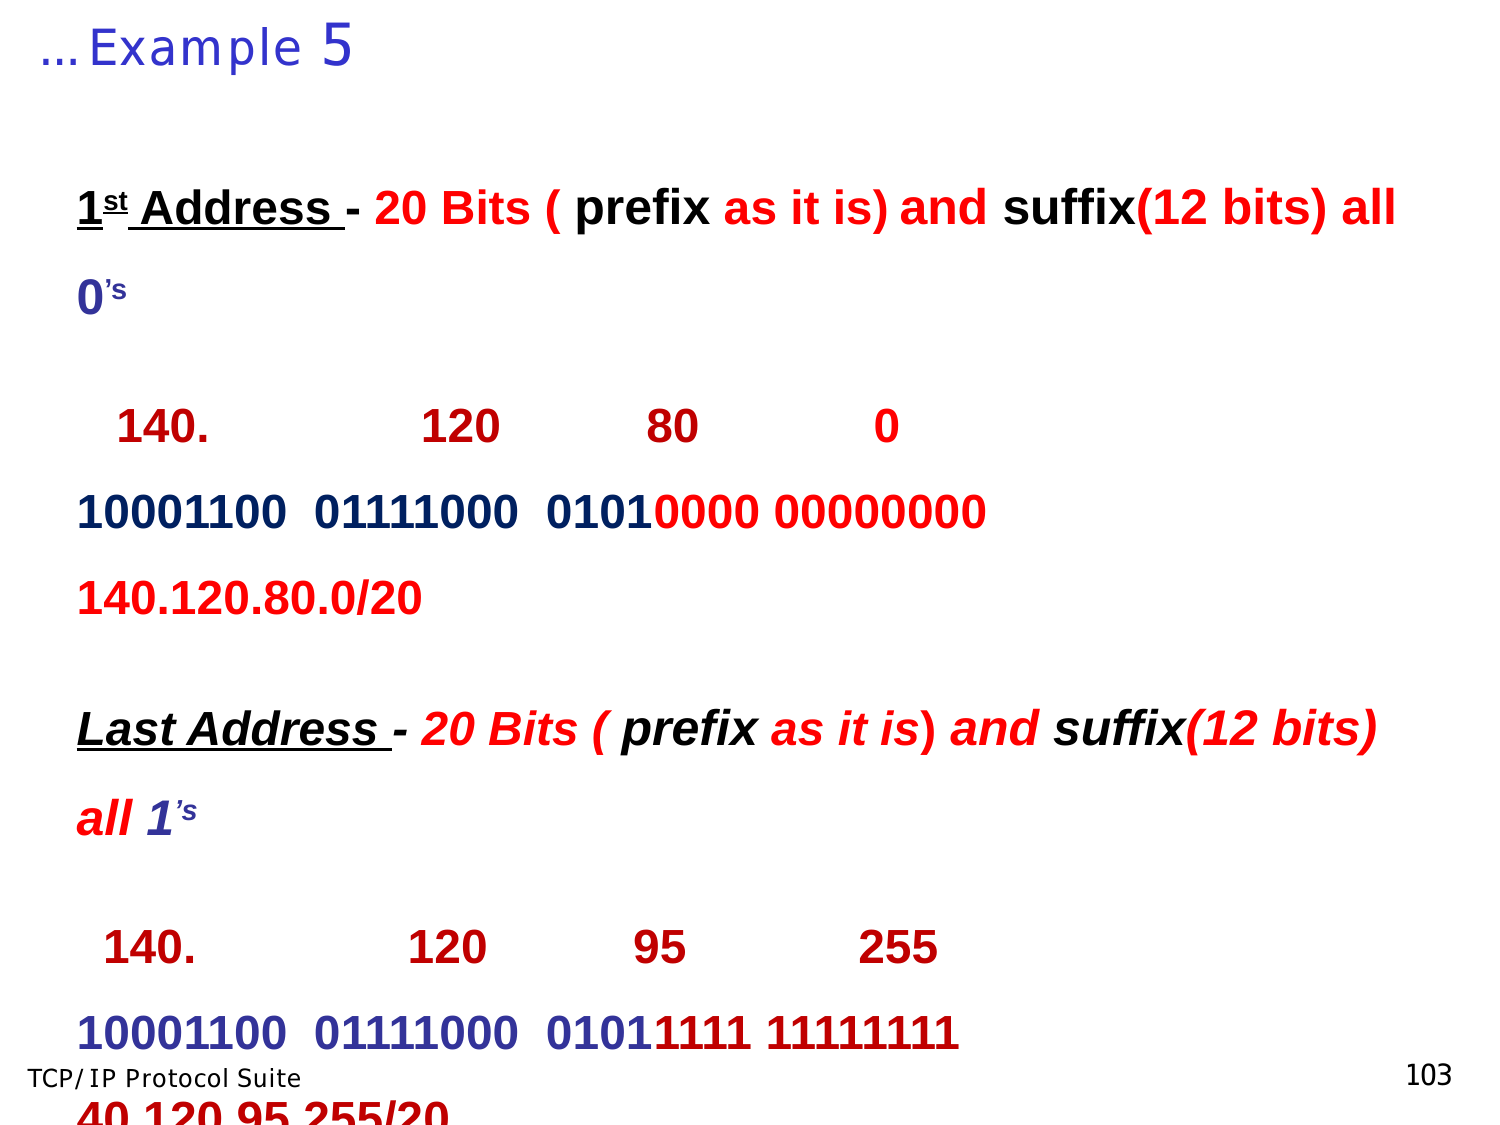

…Example 5
1st Address - 20 Bits ( prefix as it is) and suffix(12 bits) all 0’s

   140.                120           80             0
10001100‬  ‭01111000‬  ‭01010000‬ ‭00000000‬        140.120.80.0/20

Last Address - 20 Bits ( prefix as it is) and suffix(12 bits) all 1’s

‭  140.                120           95             255
10001100‬  ‭01111000‬  ‭01011111 ‭11111111‬       40.120.95.255/20

103
TCP/IP Protocol Suite